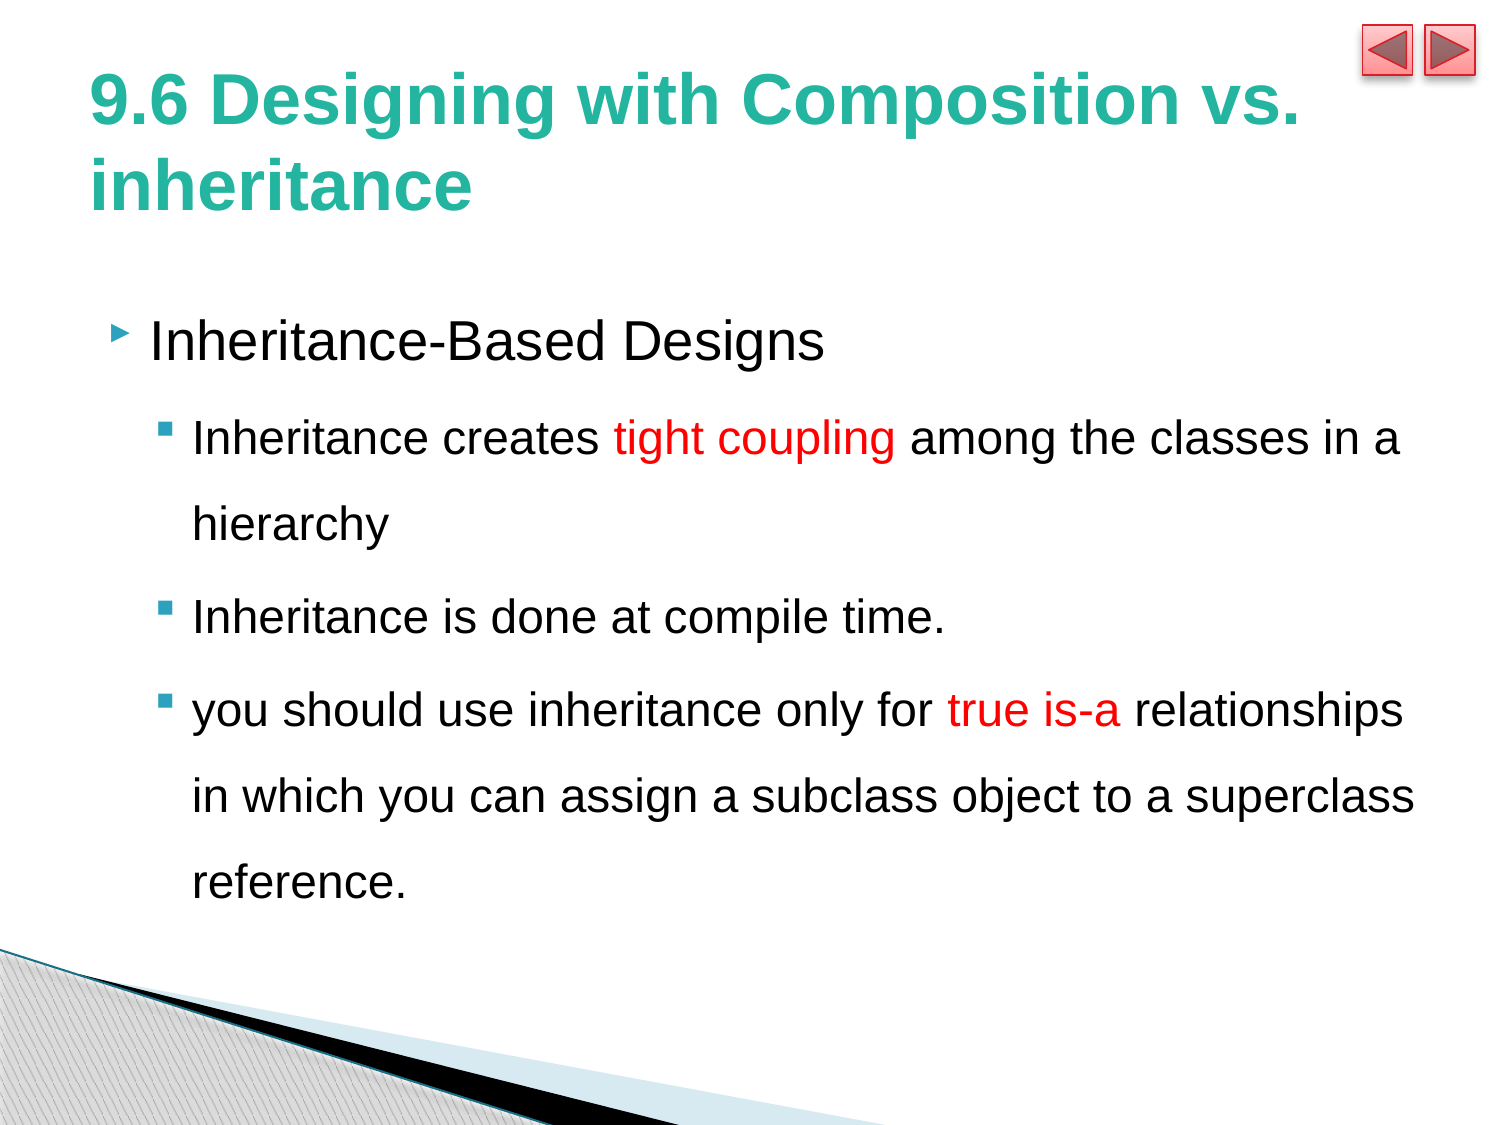

# 9.6 Designing with Composition vs. inheritance
Inheritance-Based Designs
Inheritance creates tight coupling among the classes in a hierarchy
Inheritance is done at compile time.
you should use inheritance only for true is-a relationships in which you can assign a subclass object to a superclass reference.